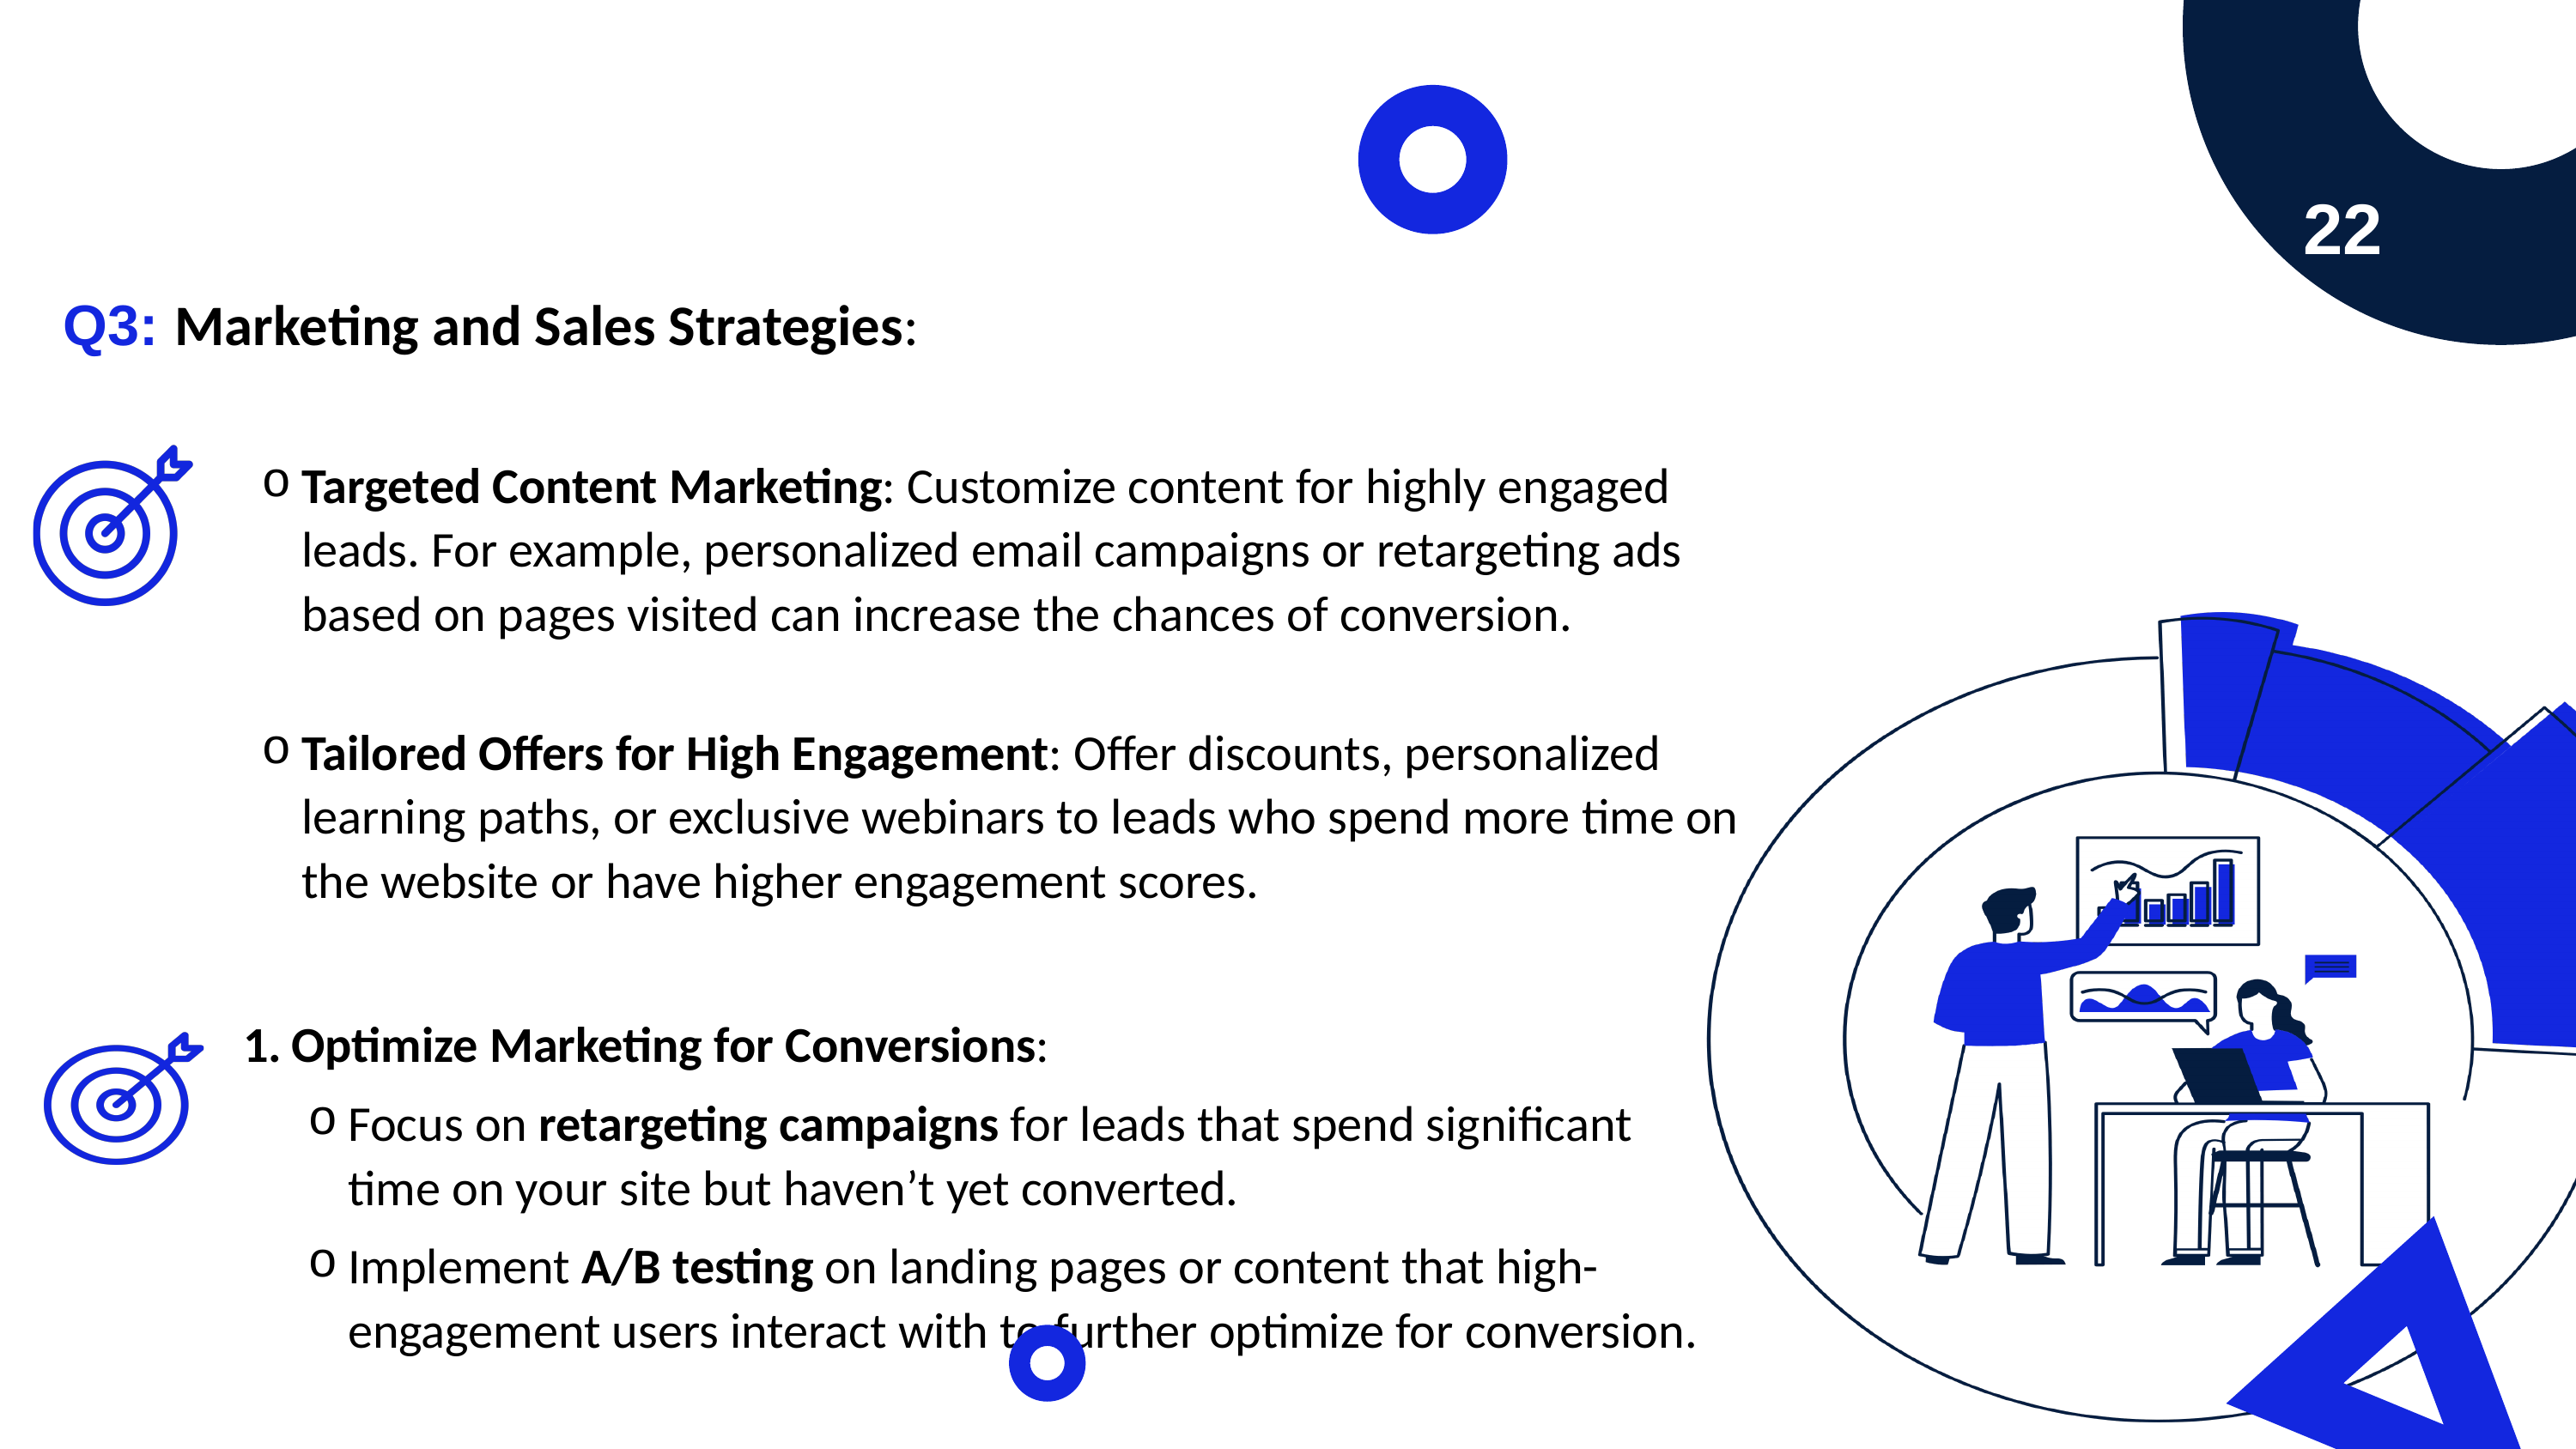

22
Q3: Marketing and Sales Strategies:

Targeted Content Marketing: Customize content for highly engaged leads. For example, personalized email campaigns or retargeting ads based on pages visited can increase the chances of conversion.

Tailored Offers for High Engagement: Offer discounts, personalized learning paths, or exclusive webinars to leads who spend more time on the website or have higher engagement scores.

Optimize Marketing for Conversions:
Focus on retargeting campaigns for leads that spend significant time on your site but haven’t yet converted.
Implement A/B testing on landing pages or content that high-engagement users interact with to further optimize for conversion.